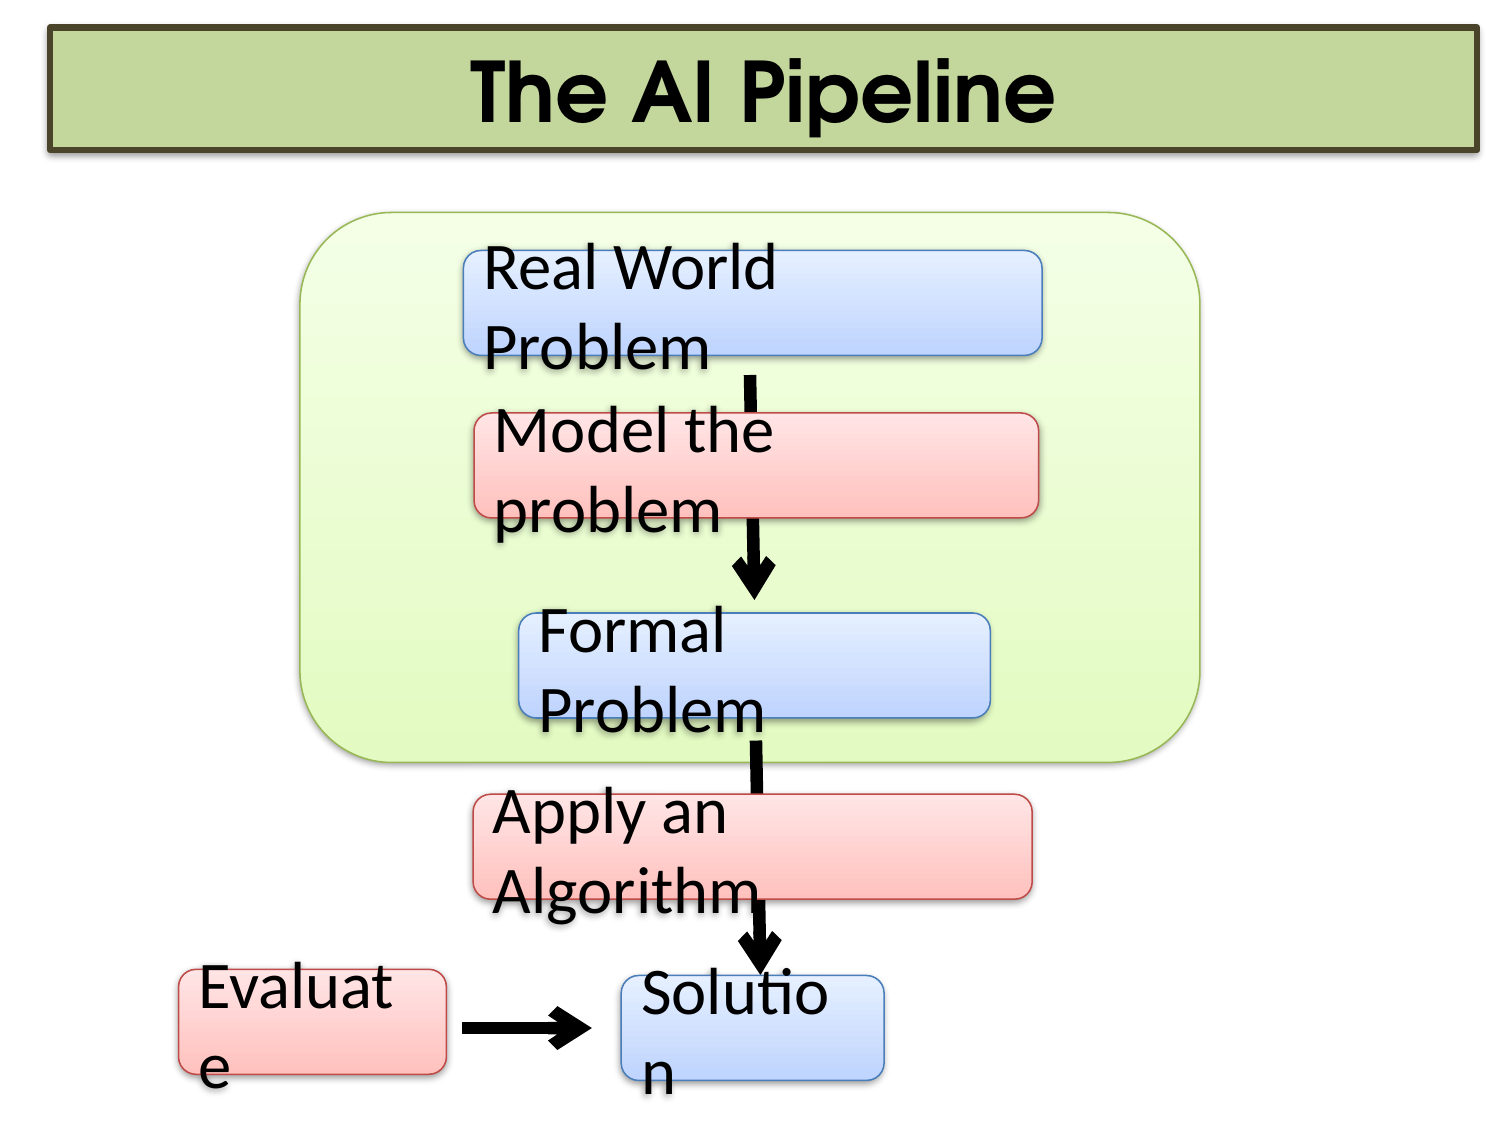

The AI Pipeline

Real World Problem
Model the problem
Formal Problem
Apply an Algorithm
Evaluate
Solution